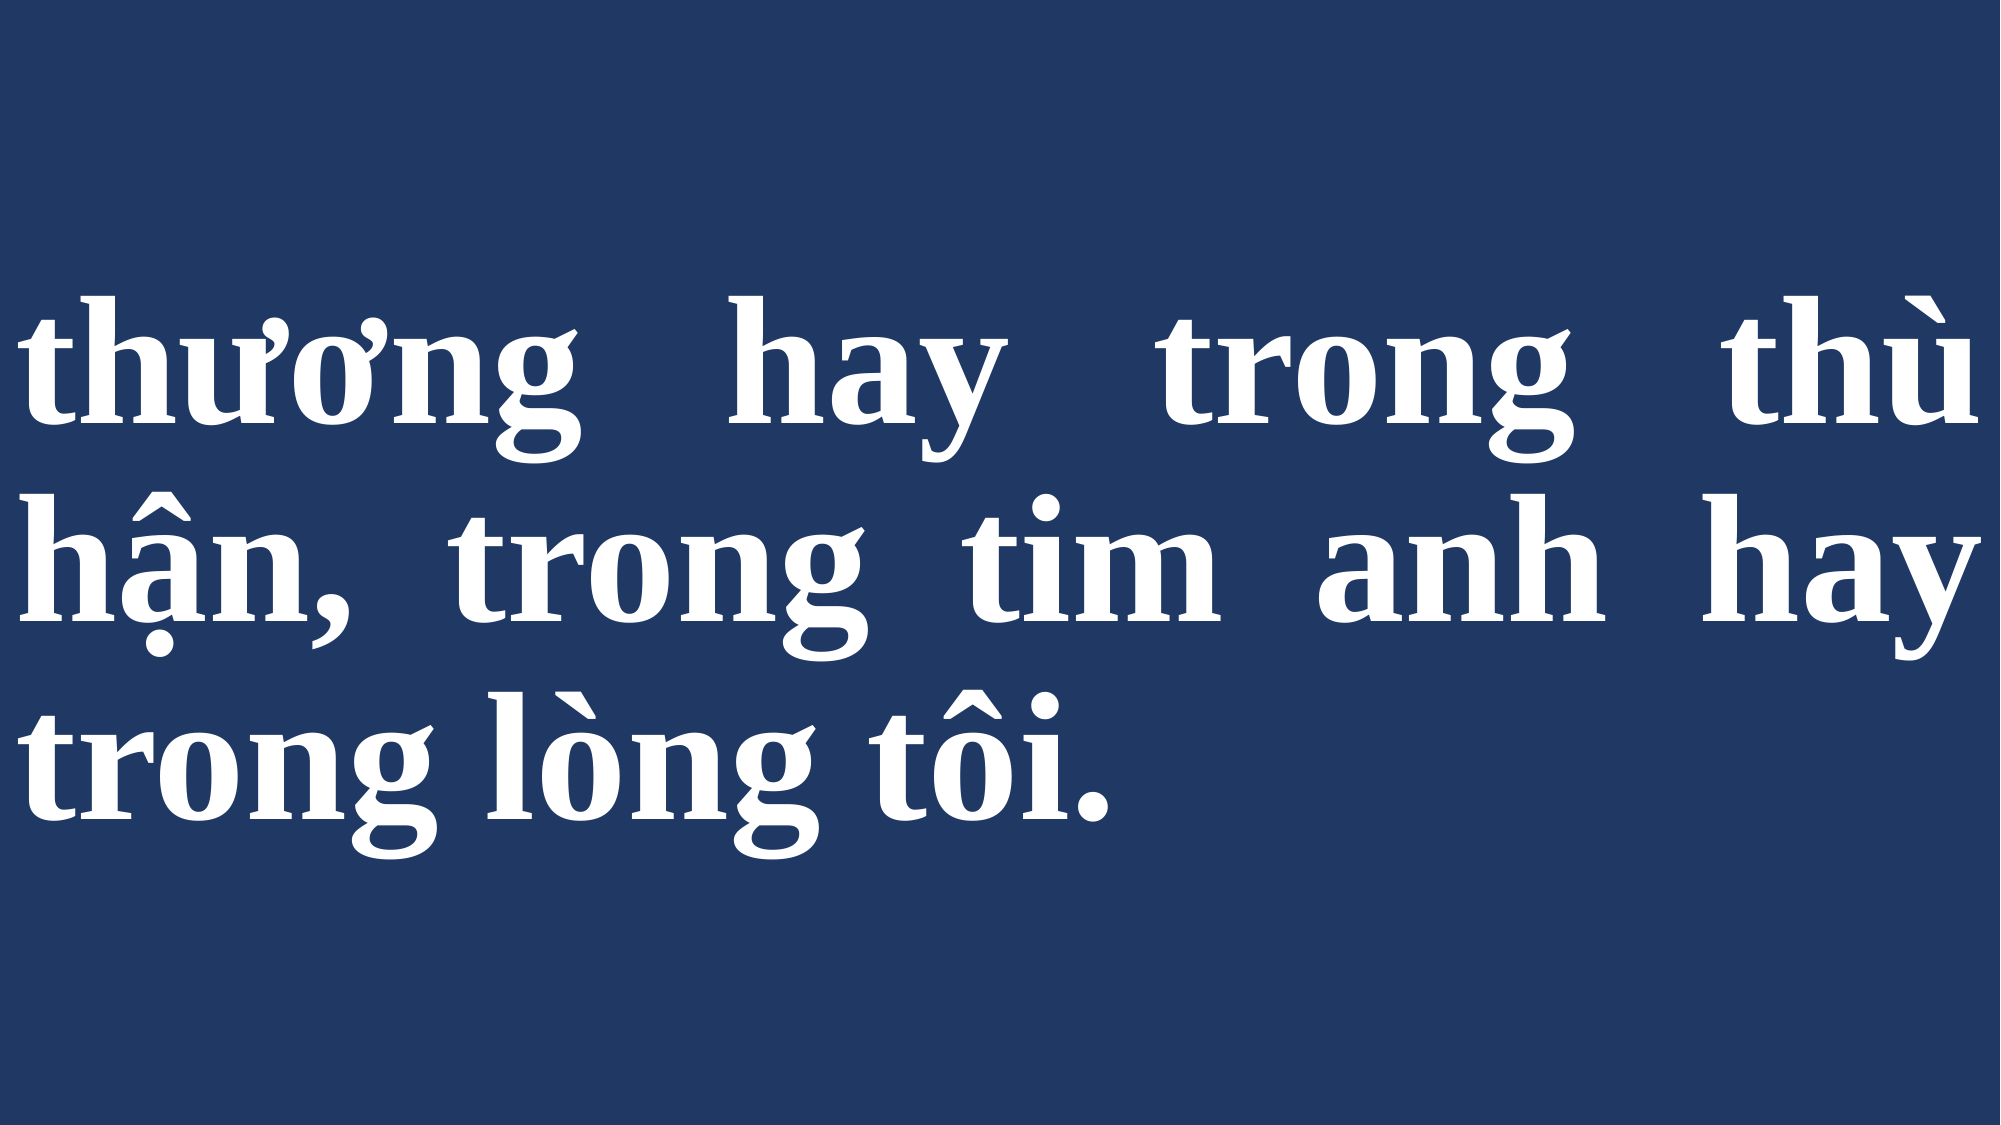

# thương hay trong thù hận, trong tim anh hay trong lòng tôi.